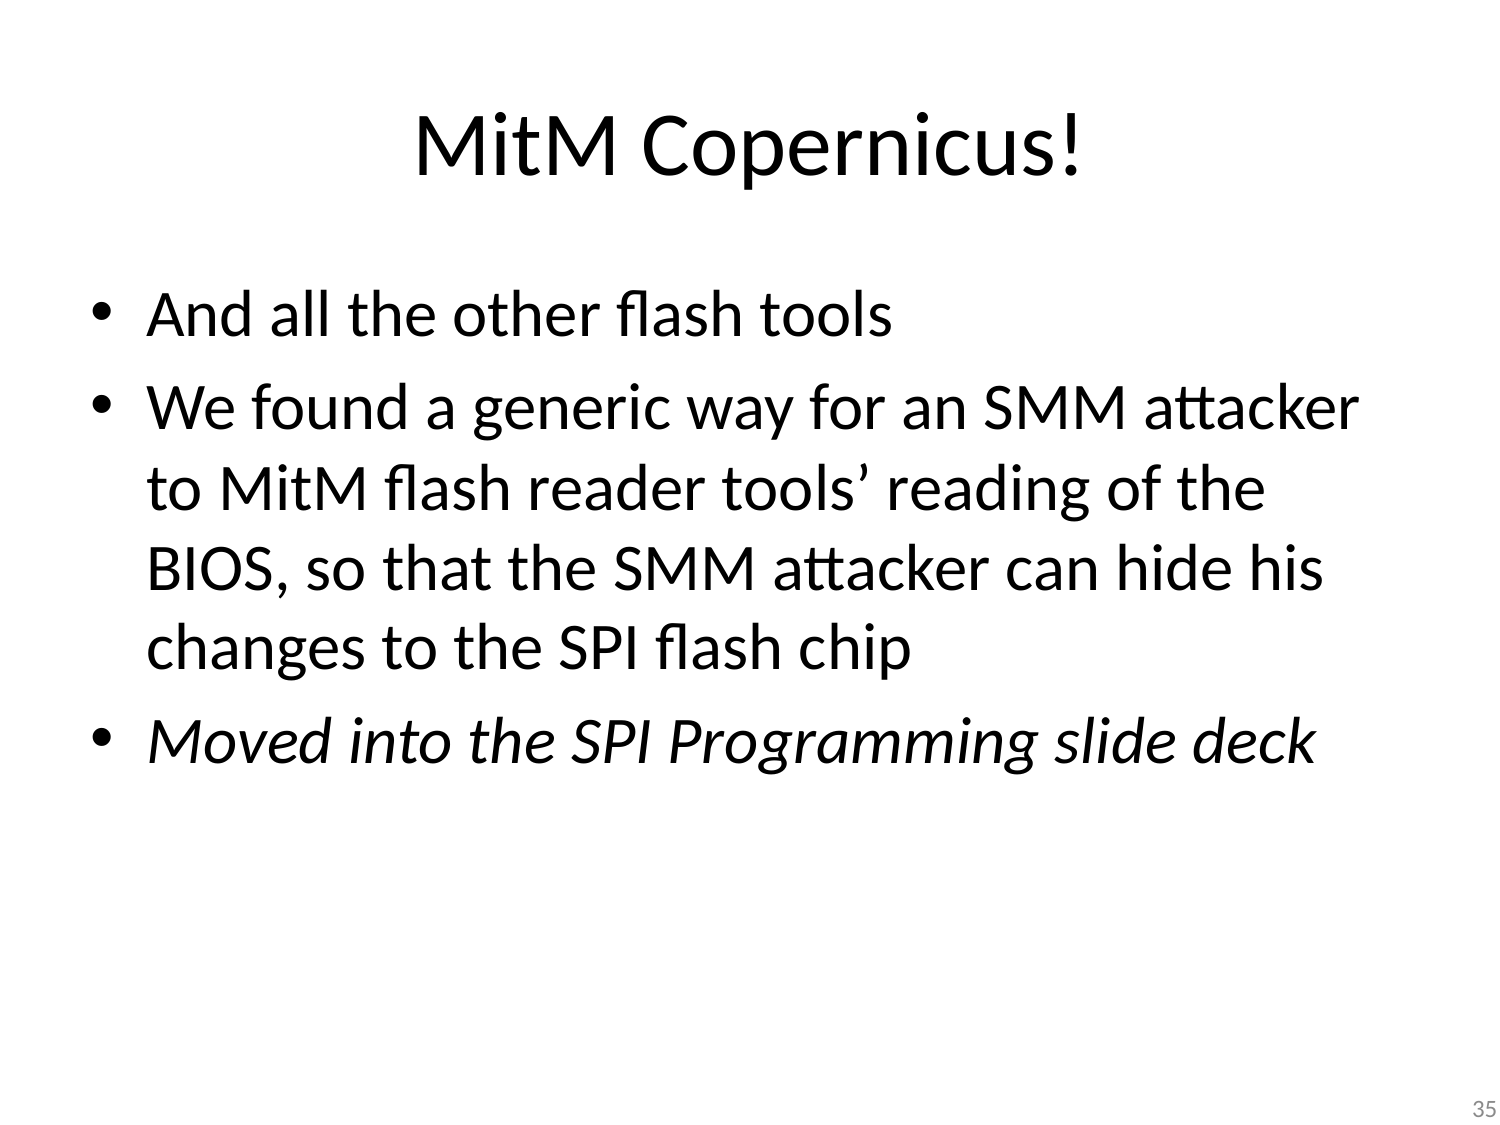

# MitM Copernicus!
And all the other flash tools
We found a generic way for an SMM attacker to MitM flash reader tools’ reading of the BIOS, so that the SMM attacker can hide his changes to the SPI flash chip
Moved into the SPI Programming slide deck
35